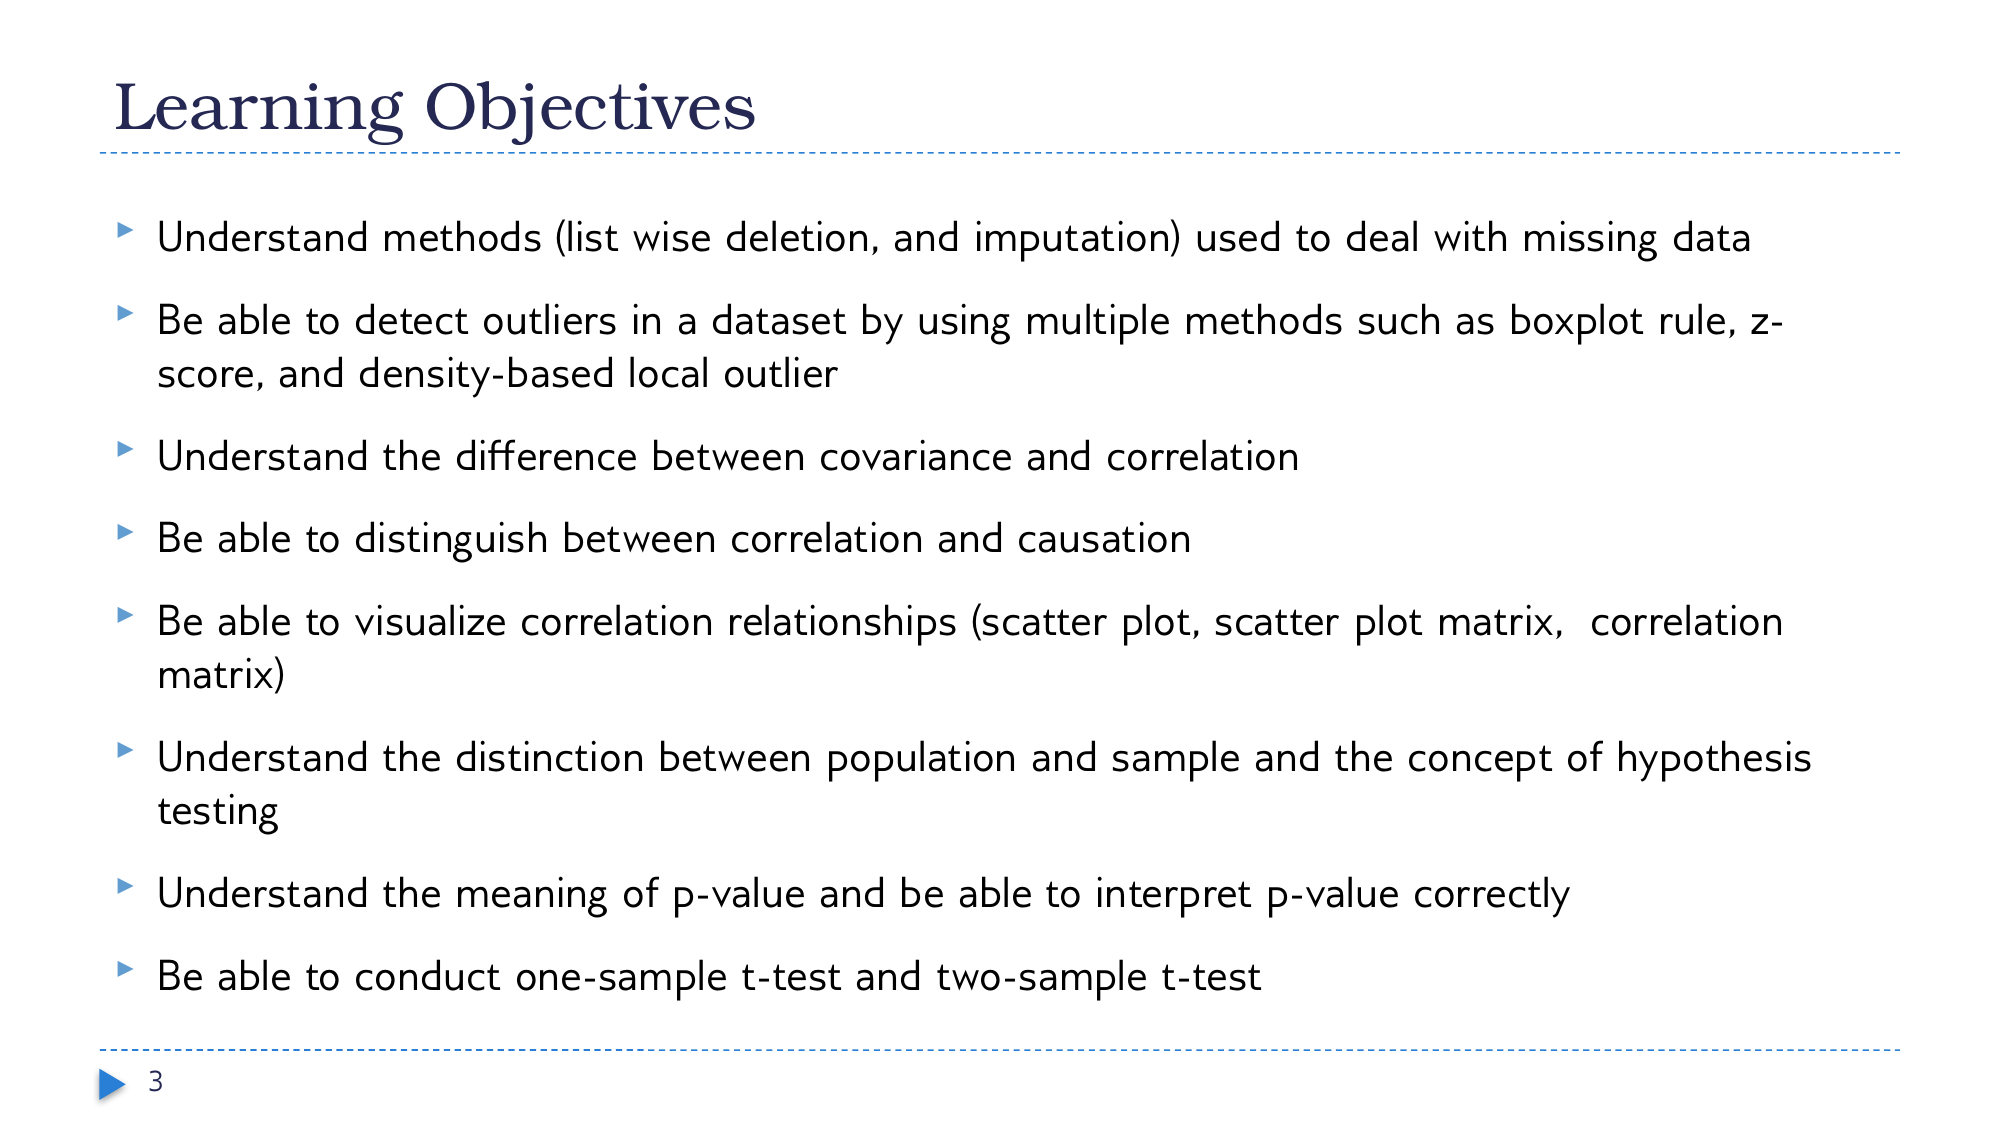

# Learning Objectives
Understand methods (list wise deletion, and imputation) used to deal with missing data
Be able to detect outliers in a dataset by using multiple methods such as boxplot rule, z-score, and density-based local outlier
Understand the difference between covariance and correlation
Be able to distinguish between correlation and causation
Be able to visualize correlation relationships (scatter plot, scatter plot matrix,  correlation matrix)
Understand the distinction between population and sample and the concept of hypothesis testing
Understand the meaning of p-value and be able to interpret p-value correctly
Be able to conduct one-sample t-test and two-sample t-test

3